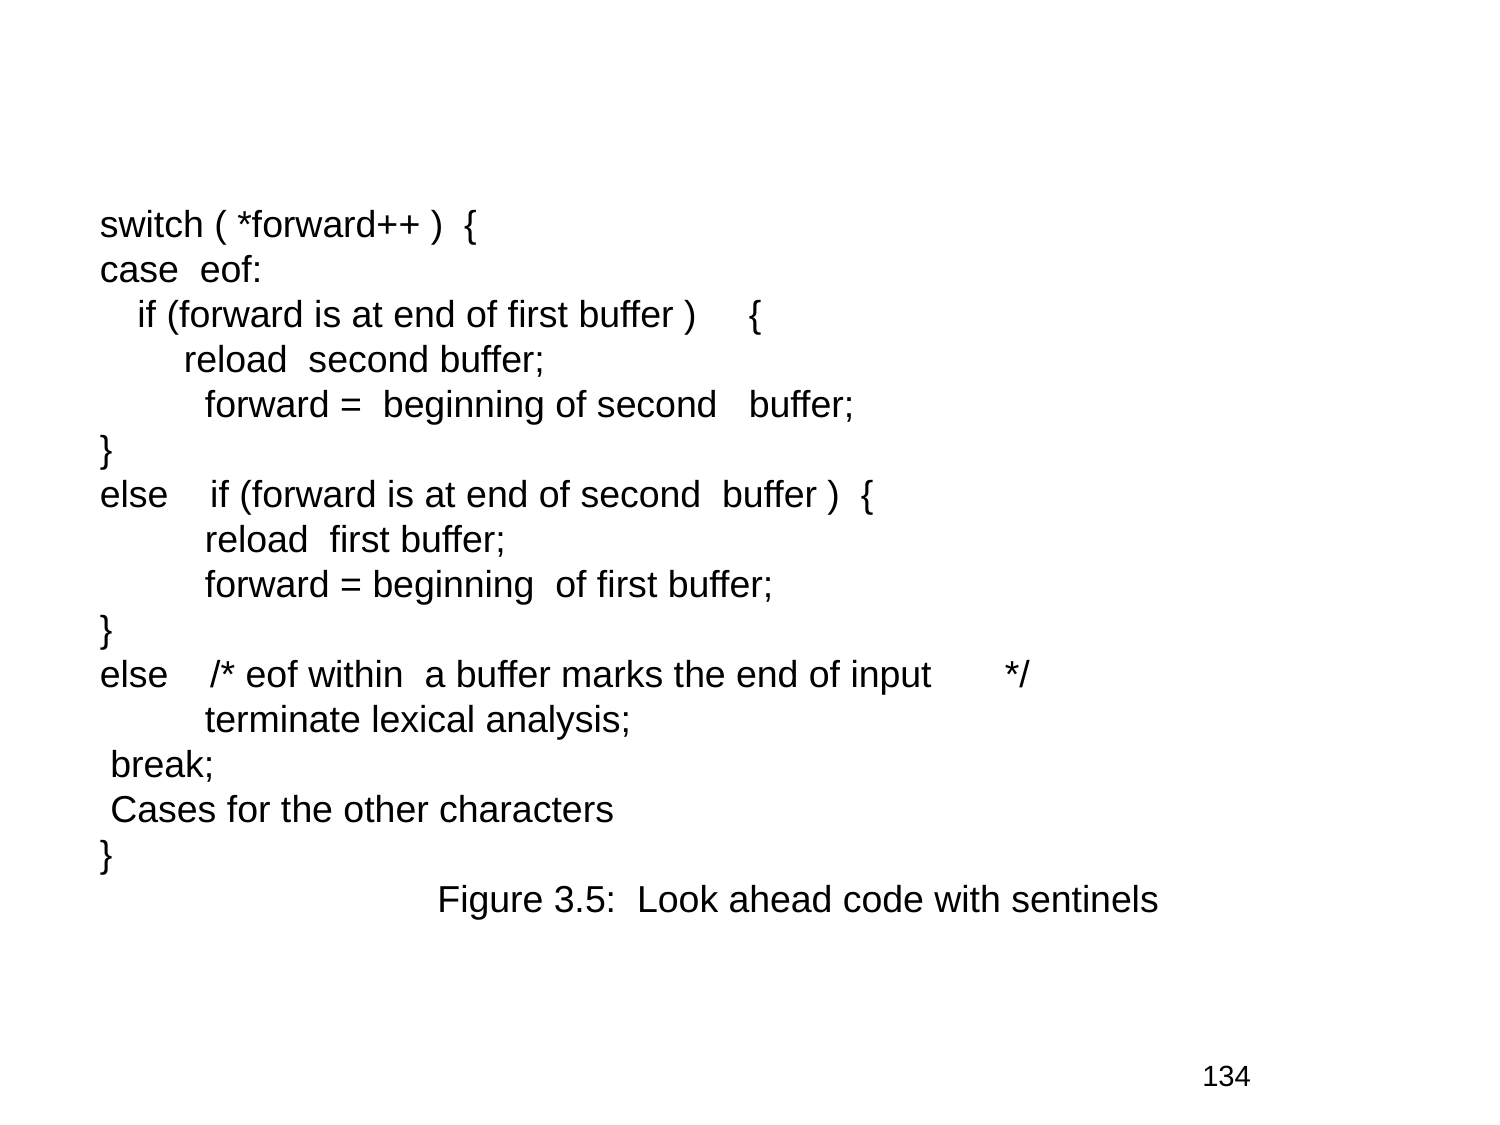

switch ( *forward++ )  {
case  eof:
	if (forward is at end of first buffer )     {
        reload  second buffer;
          forward =  beginning of second   buffer;
}
else    if (forward is at end of second  buffer )  {
          reload  first buffer;
          forward = beginning  of first buffer;
}
else    /* eof within  a buffer marks the end of input       */
          terminate lexical analysis;
 break;
 Cases for the other characters
}
 			Figure 3.5:  Look ahead code with sentinels

134